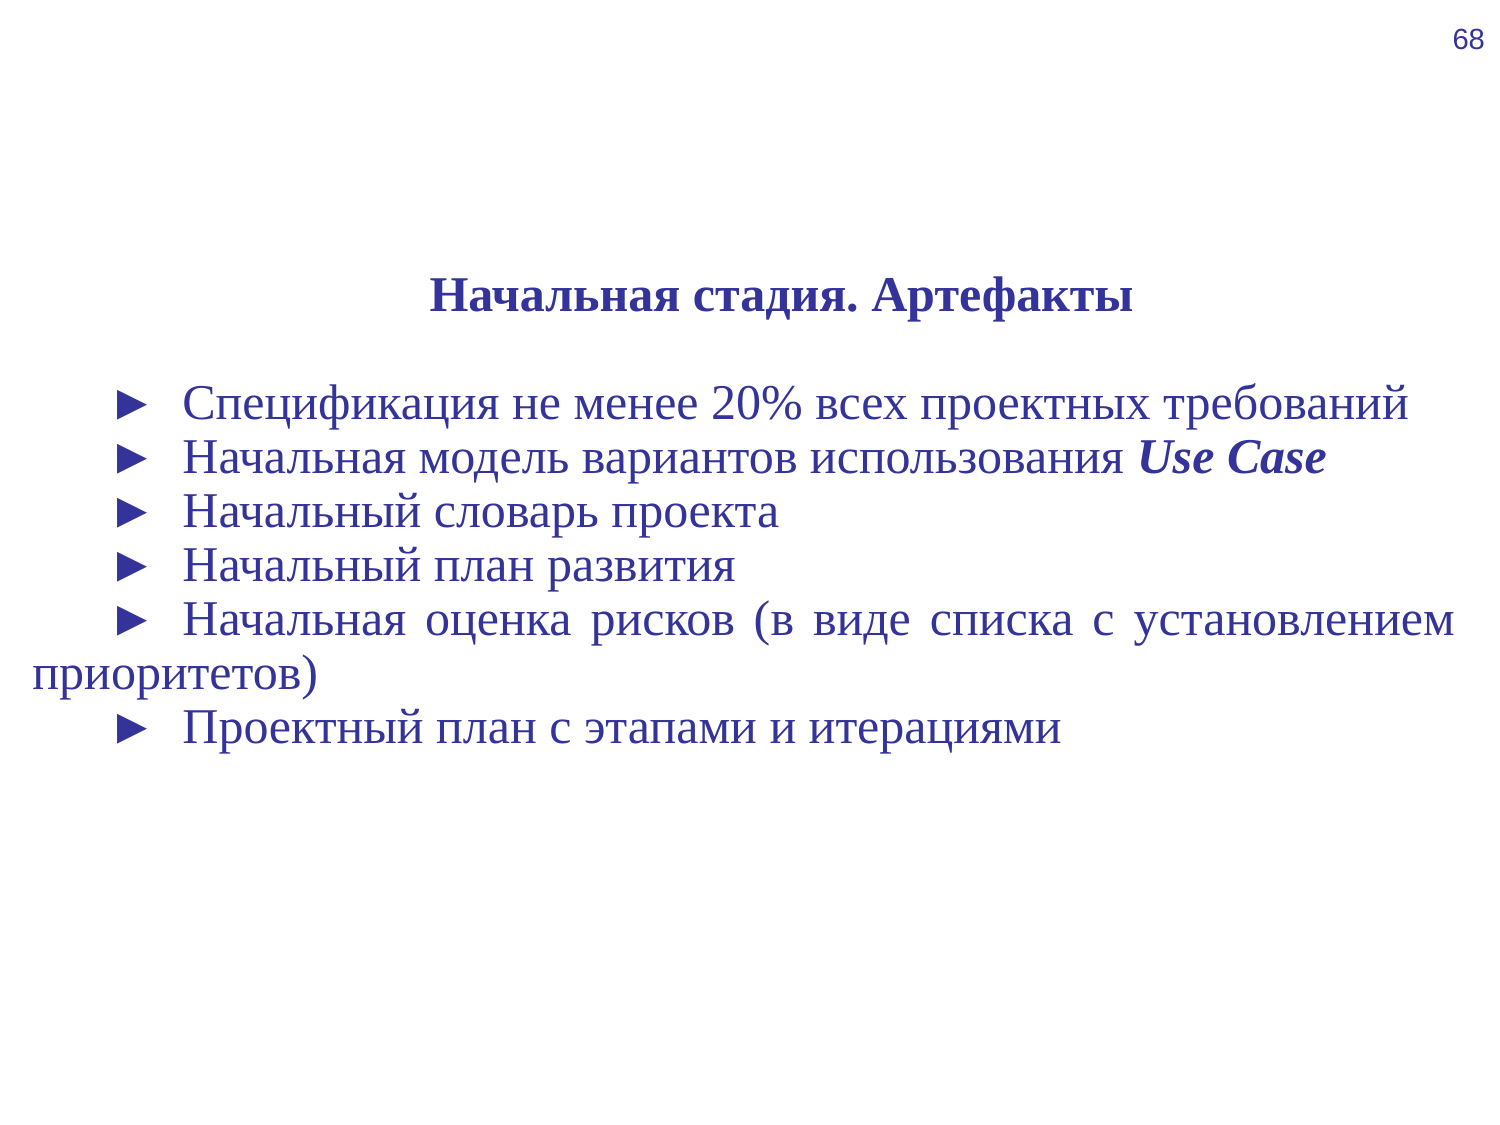

68
Начальная стадия. Артефакты

►	Спецификация не менее 20% всех проектных требований
►	Начальная модель вариантов использования Use Case
►	Начальный словарь проекта
►	Начальный план развития
►	Начальная оценка рисков (в виде списка с установлением приоритетов)
►	Проектный план с этапами и итерациями